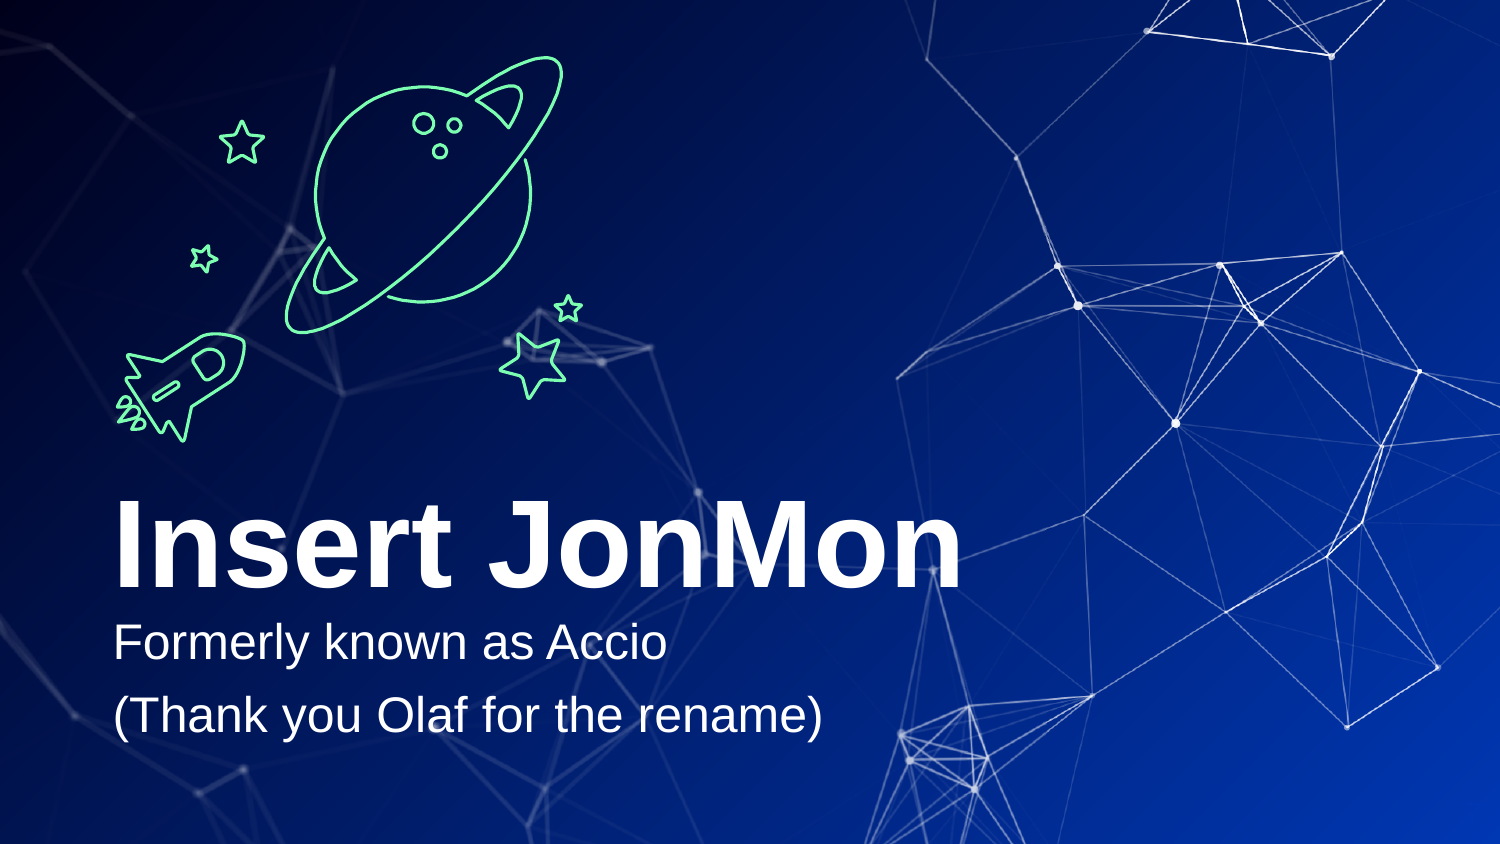

Insert JonMon
Formerly known as Accio
(Thank you Olaf for the rename)
7